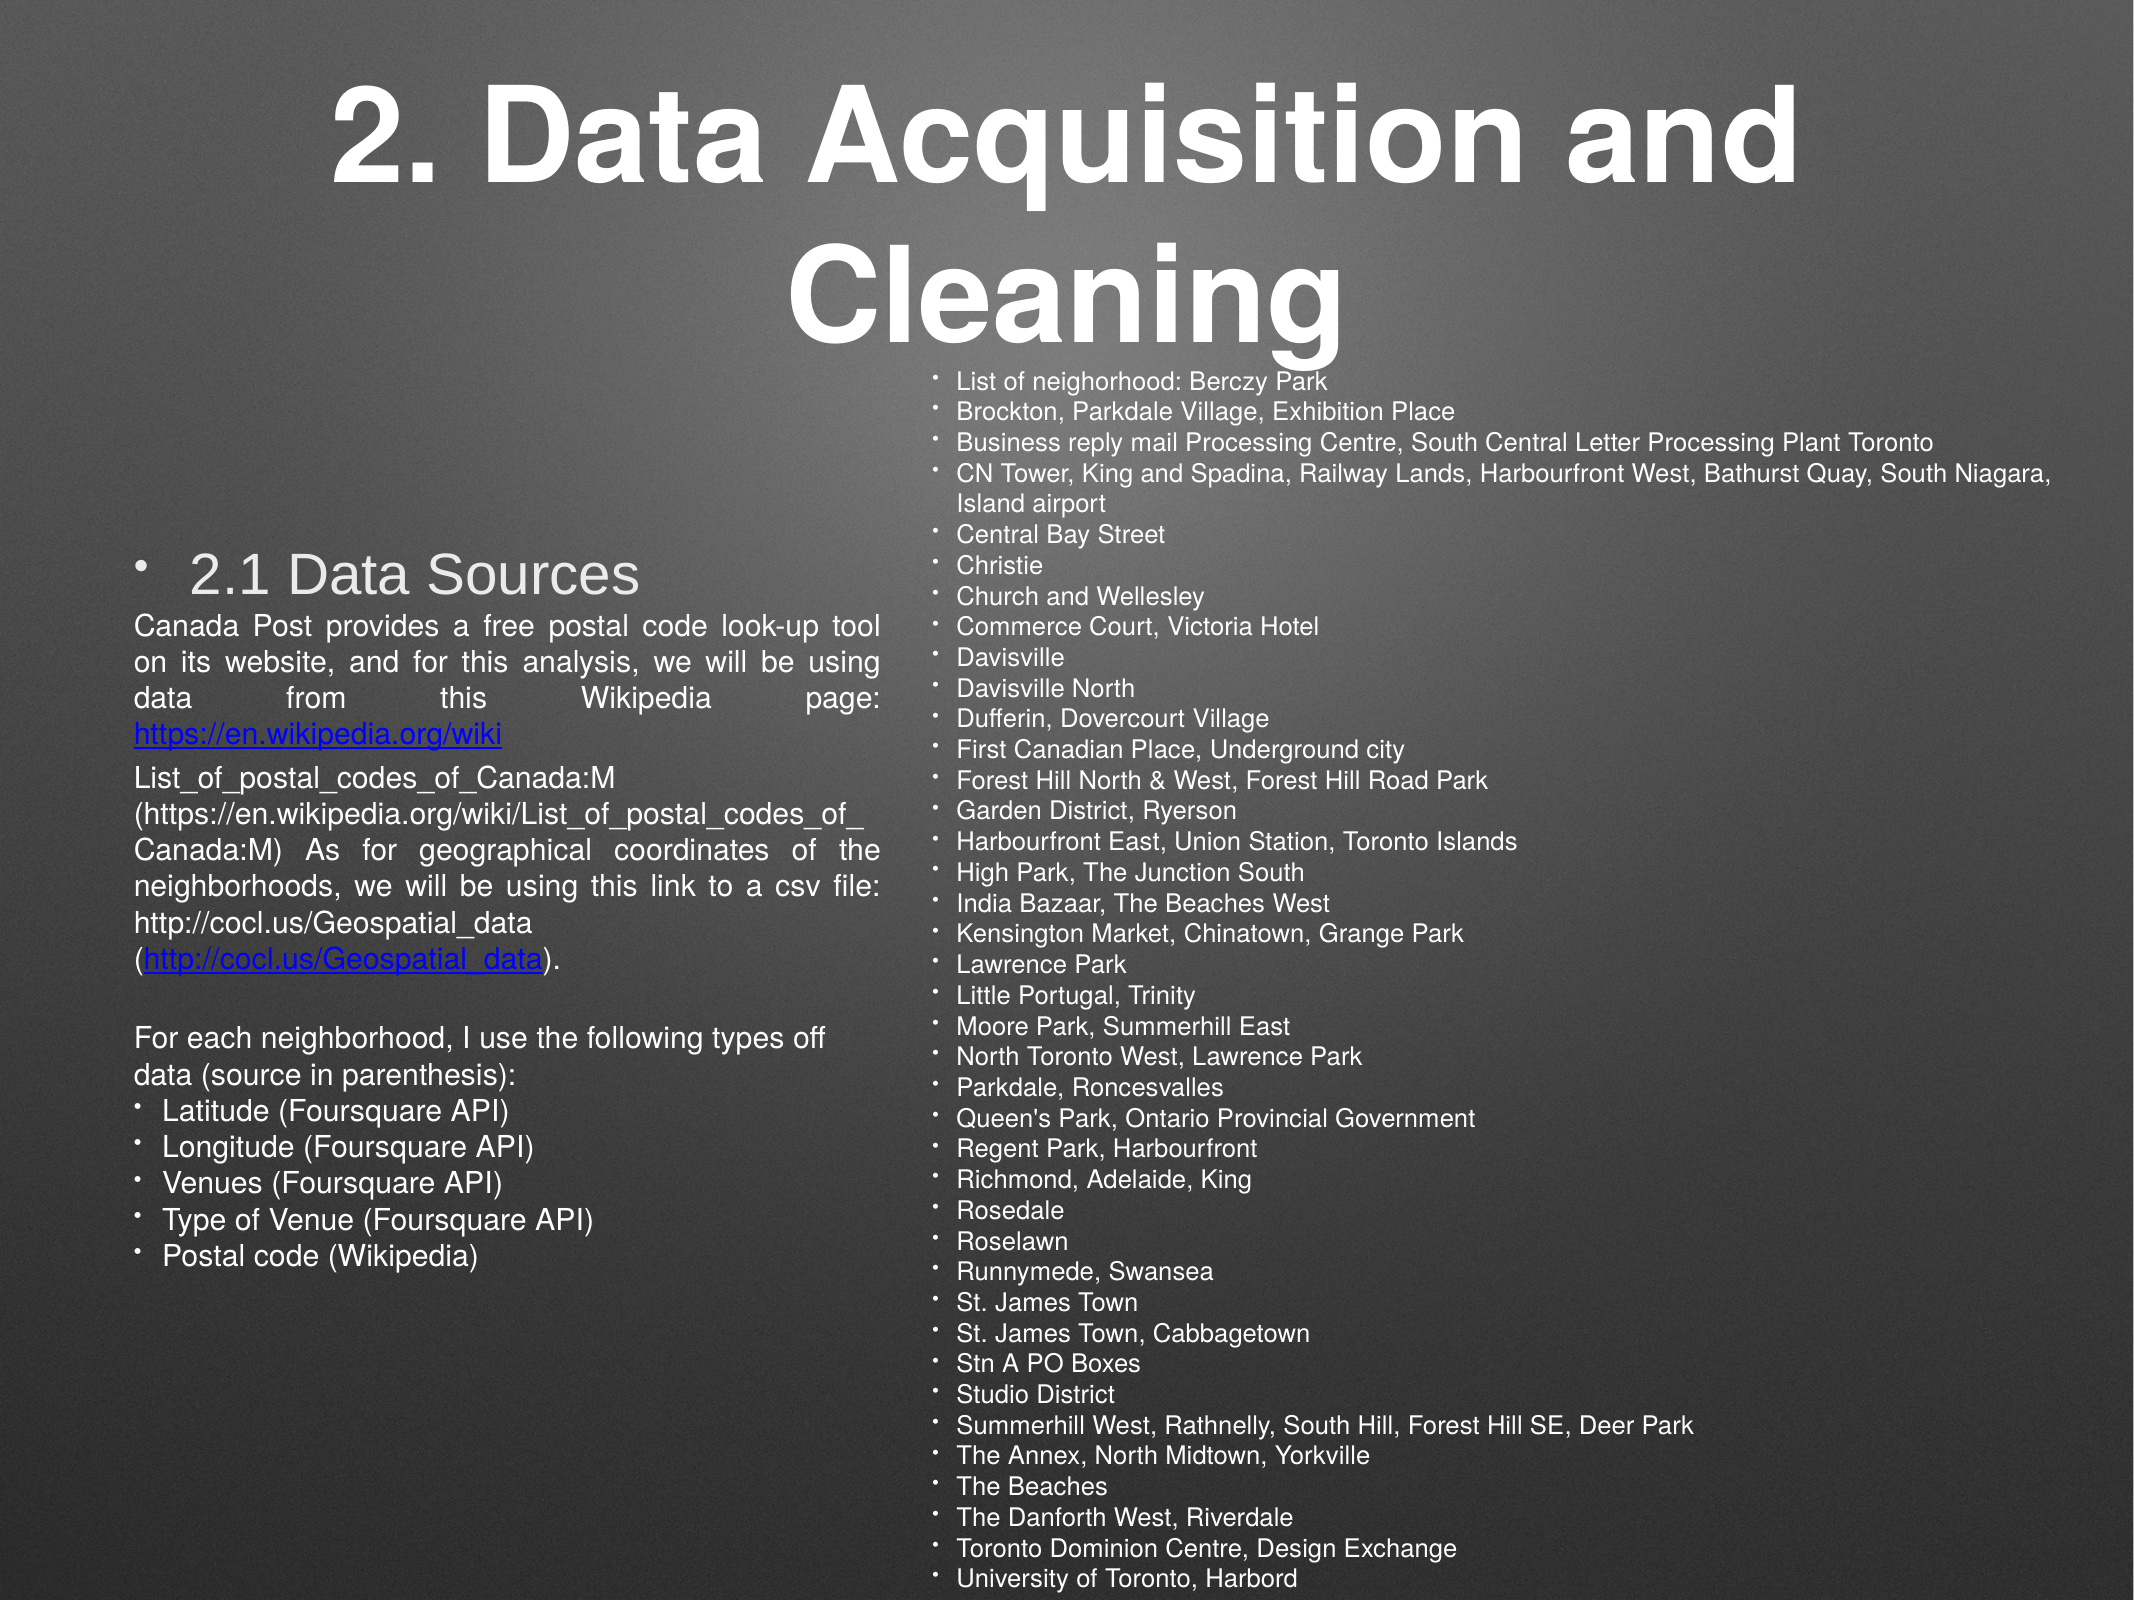

# 2. Data Acquisition and Cleaning

List of neighorhood: Berczy Park
Brockton, Parkdale Village, Exhibition Place
Business reply mail Processing Centre, South Central Letter Processing Plant Toronto
CN Tower, King and Spadina, Railway Lands, Harbourfront West, Bathurst Quay, South Niagara, Island airport
Central Bay Street
Christie
Church and Wellesley
Commerce Court, Victoria Hotel
Davisville
Davisville North
Dufferin, Dovercourt Village
First Canadian Place, Underground city
Forest Hill North & West, Forest Hill Road Park
Garden District, Ryerson
Harbourfront East, Union Station, Toronto Islands
High Park, The Junction South
India Bazaar, The Beaches West
Kensington Market, Chinatown, Grange Park
Lawrence Park
Little Portugal, Trinity
Moore Park, Summerhill East
North Toronto West, Lawrence Park
Parkdale, Roncesvalles
Queen's Park, Ontario Provincial Government
Regent Park, Harbourfront
Richmond, Adelaide, King
Rosedale
Roselawn
Runnymede, Swansea
St. James Town
St. James Town, Cabbagetown
Stn A PO Boxes
Studio District
Summerhill West, Rathnelly, South Hill, Forest Hill SE, Deer Park
The Annex, North Midtown, Yorkville
The Beaches
The Danforth West, Riverdale
Toronto Dominion Centre, Design Exchange
University of Toronto, Harbord
2.1 Data Sources
Canada Post provides a free postal code look-up tool on its website, and for this analysis, we will be using data from this Wikipedia page:https://en.wikipedia.org/wiki List_of_postal_codes_of_Canada:M (https://en.wikipedia.org/wiki/List_of_postal_codes_of_Canada:M) As for geographical coordinates of the neighborhoods, we will be using this link to a csv file: http://cocl.us/Geospatial_data
(http://cocl.us/Geospatial_data).

For each neighborhood, I use the following types off data (source in parenthesis):
Latitude (Foursquare API)
Longitude (Foursquare API)
Venues (Foursquare API)
Type of Venue (Foursquare API)
Postal code (Wikipedia)